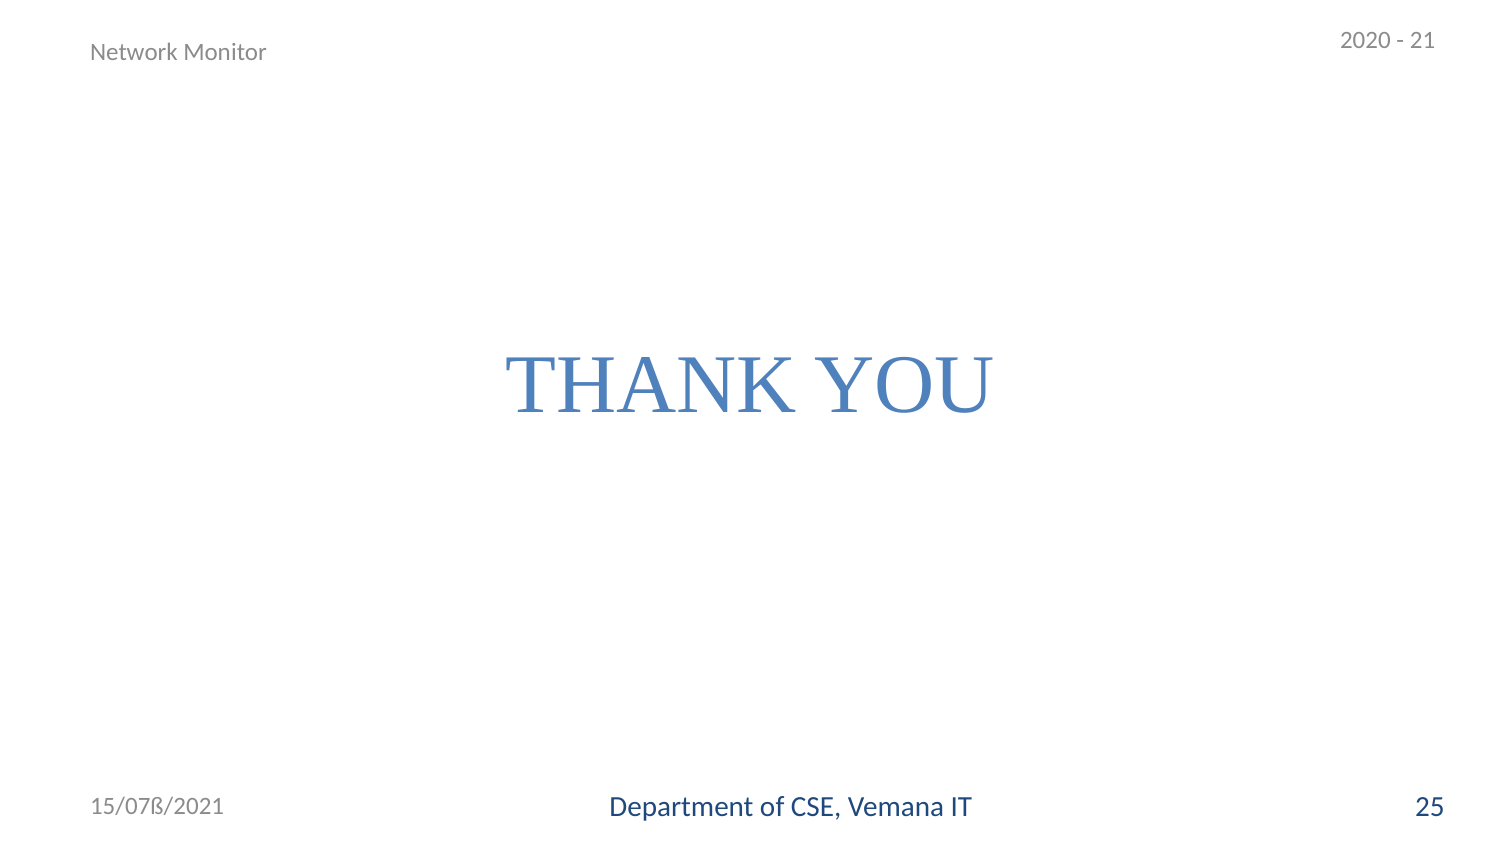

2020 - 21
Network Monitor
# THANK YOU
15/07ß/2021
Department of CSE, Vemana IT
25